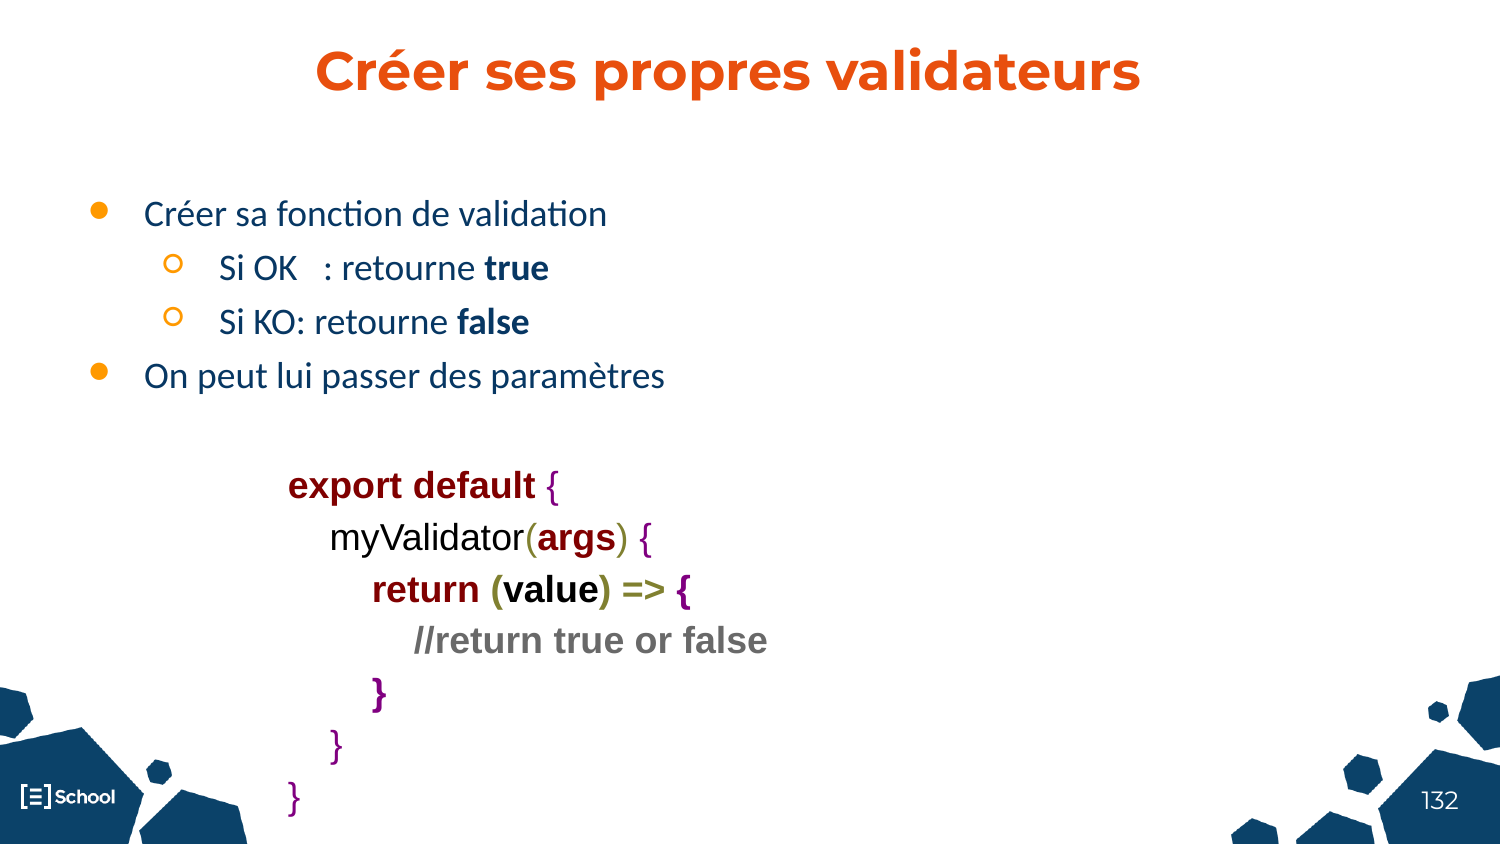

Créer ses propres validateurs
Créer sa fonction de validation
Si OK   : retourne true
Si KO: retourne false
On peut lui passer des paramètres
export default {
    myValidator(args) {
        return (value) => {
            //return true or false
        }
    }
}

132